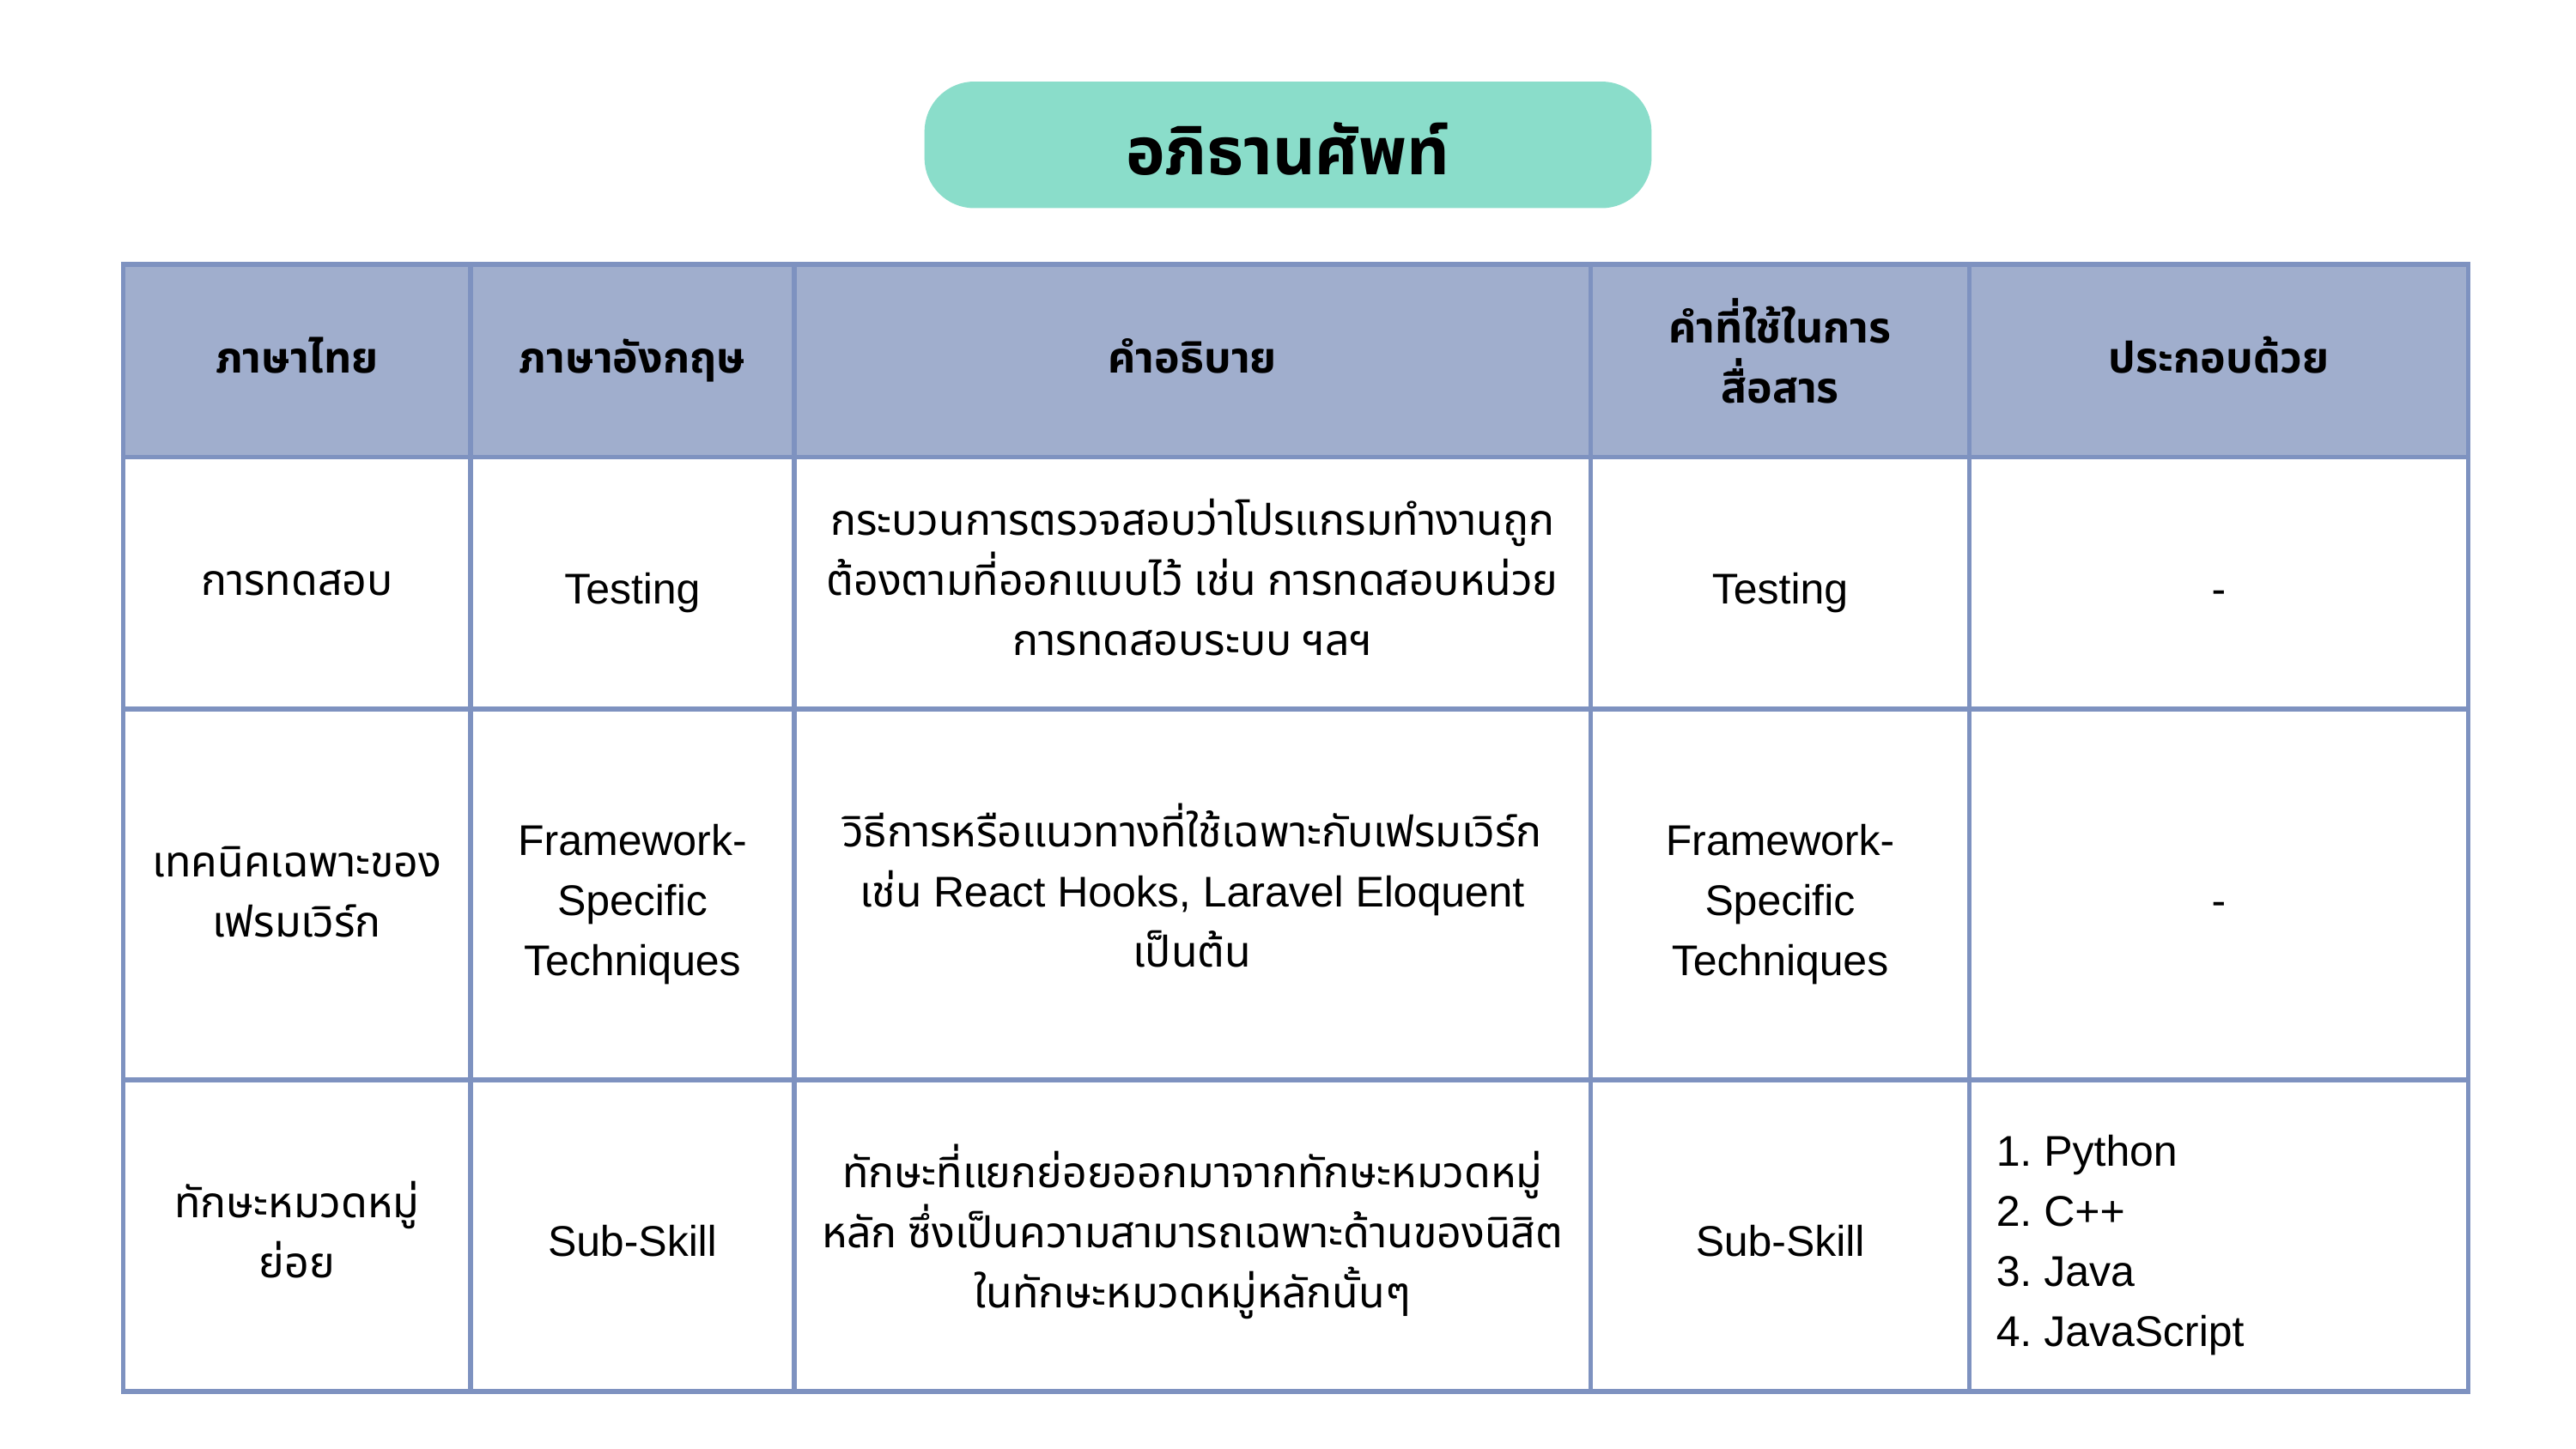

อภิธานศัพท์
| ภาษาไทย | ภาษาอังกฤษ | คำอธิบาย | คำที่ใช้ในการสื่อสาร | ประกอบด้วย |
| --- | --- | --- | --- | --- |
| การทดสอบ | Testing | กระบวนการตรวจสอบว่าโปรแกรมทำงานถูกต้องตามที่ออกแบบไว้ เช่น การทดสอบหน่วย การทดสอบระบบ ฯลฯ | Testing | - |
| เทคนิคเฉพาะของเฟรมเวิร์ก | Framework-Specific Techniques | วิธีการหรือแนวทางที่ใช้เฉพาะกับเฟรมเวิร์ก เช่น React Hooks, Laravel Eloquent เป็นต้น | Framework-Specific Techniques | - |
| ทักษะหมวดหมู่ย่อย | Sub-Skill | ทักษะที่แยกย่อยออกมาจากทักษะหมวดหมู่หลัก ซึ่งเป็นความสามารถเฉพาะด้านของนิสิตในทักษะหมวดหมู่หลักนั้นๆ | Sub-Skill | 1. Python 2. C++ 3. Java 4. JavaScript |